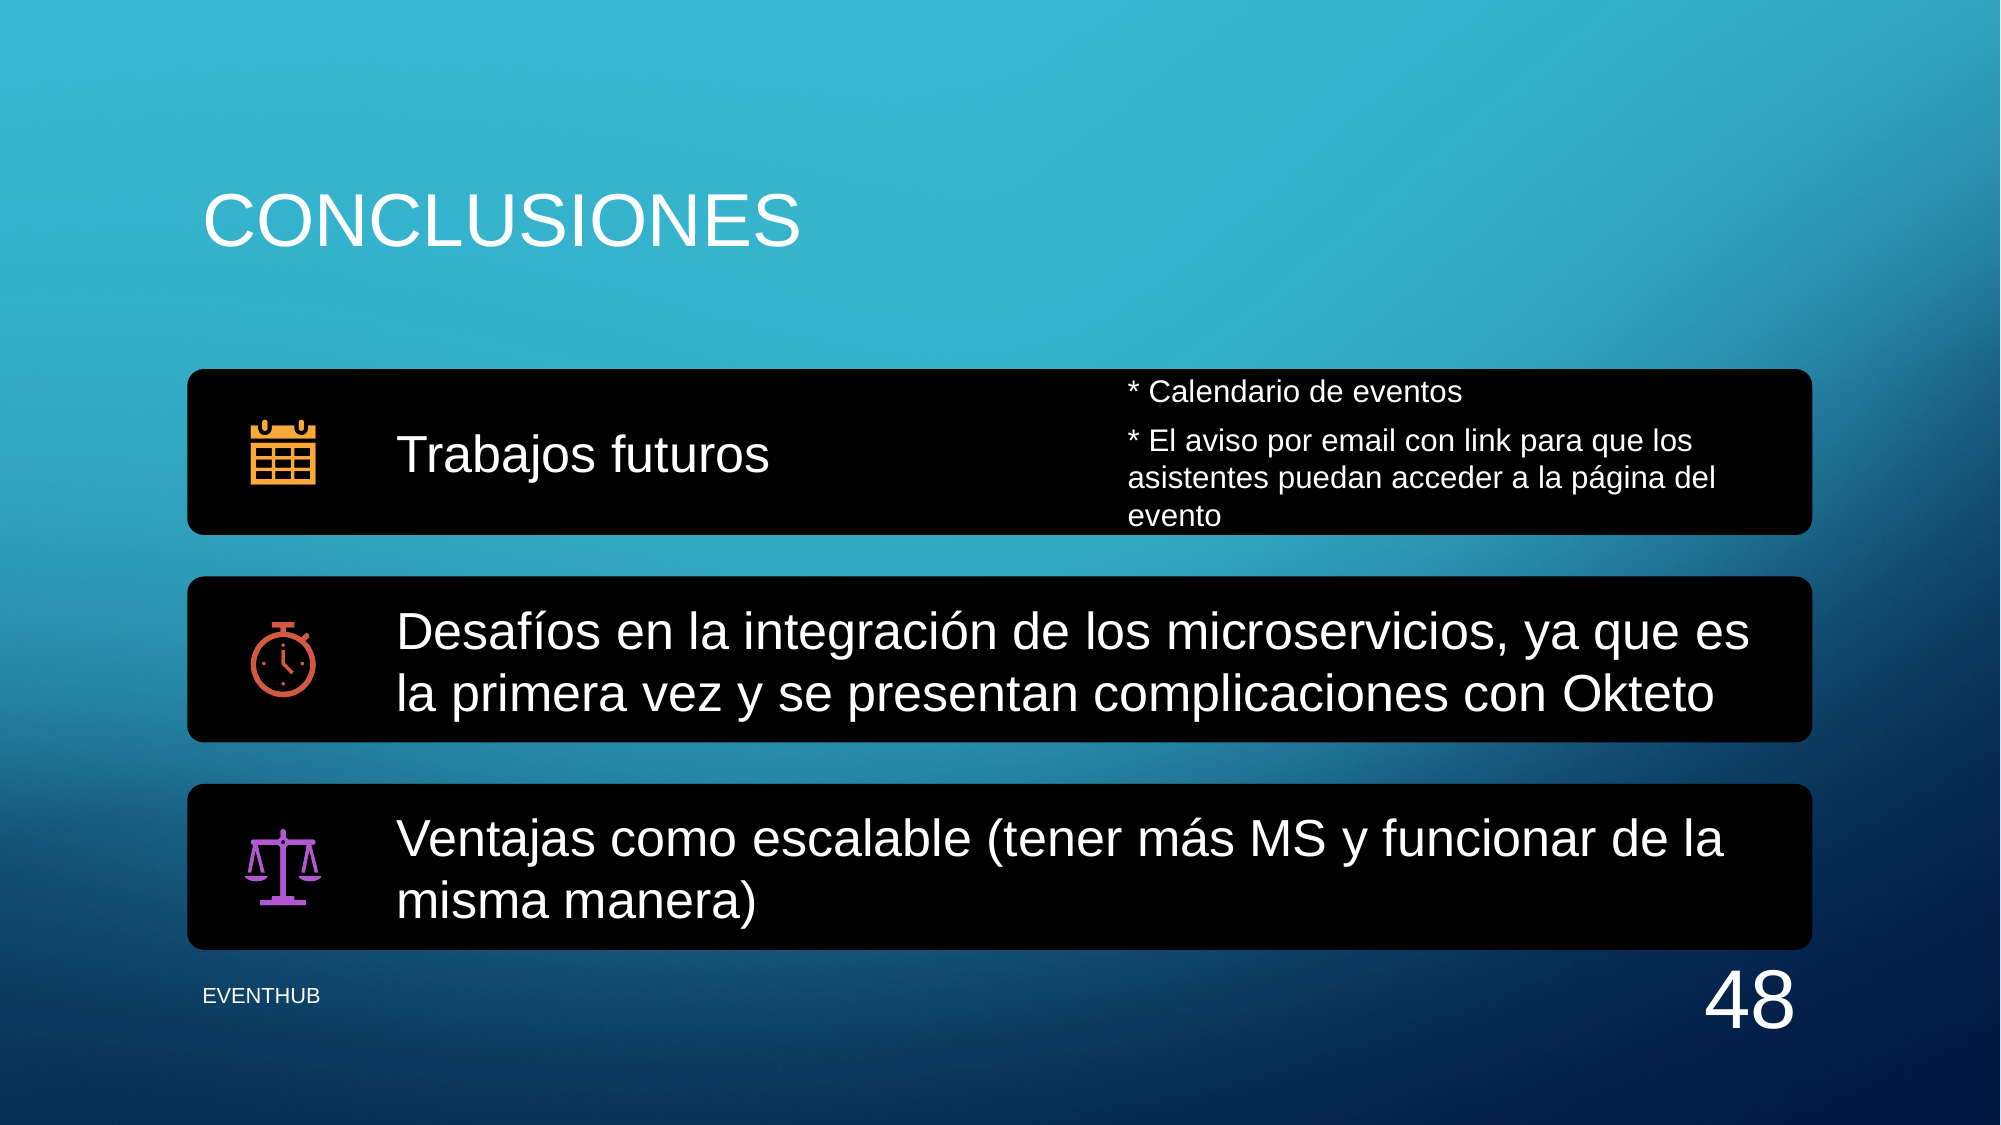

# CONCLUSIONES
Trabajos futuros
* Calendario de eventos
* El aviso por email con link para que los asistentes puedan acceder a la página del evento
Desafíos en la integración de los microservicios, ya que es la primera vez y se presentan complicaciones con Okteto
Ventajas como escalable (tener más MS y funcionar de la misma manera)
48
EventHub